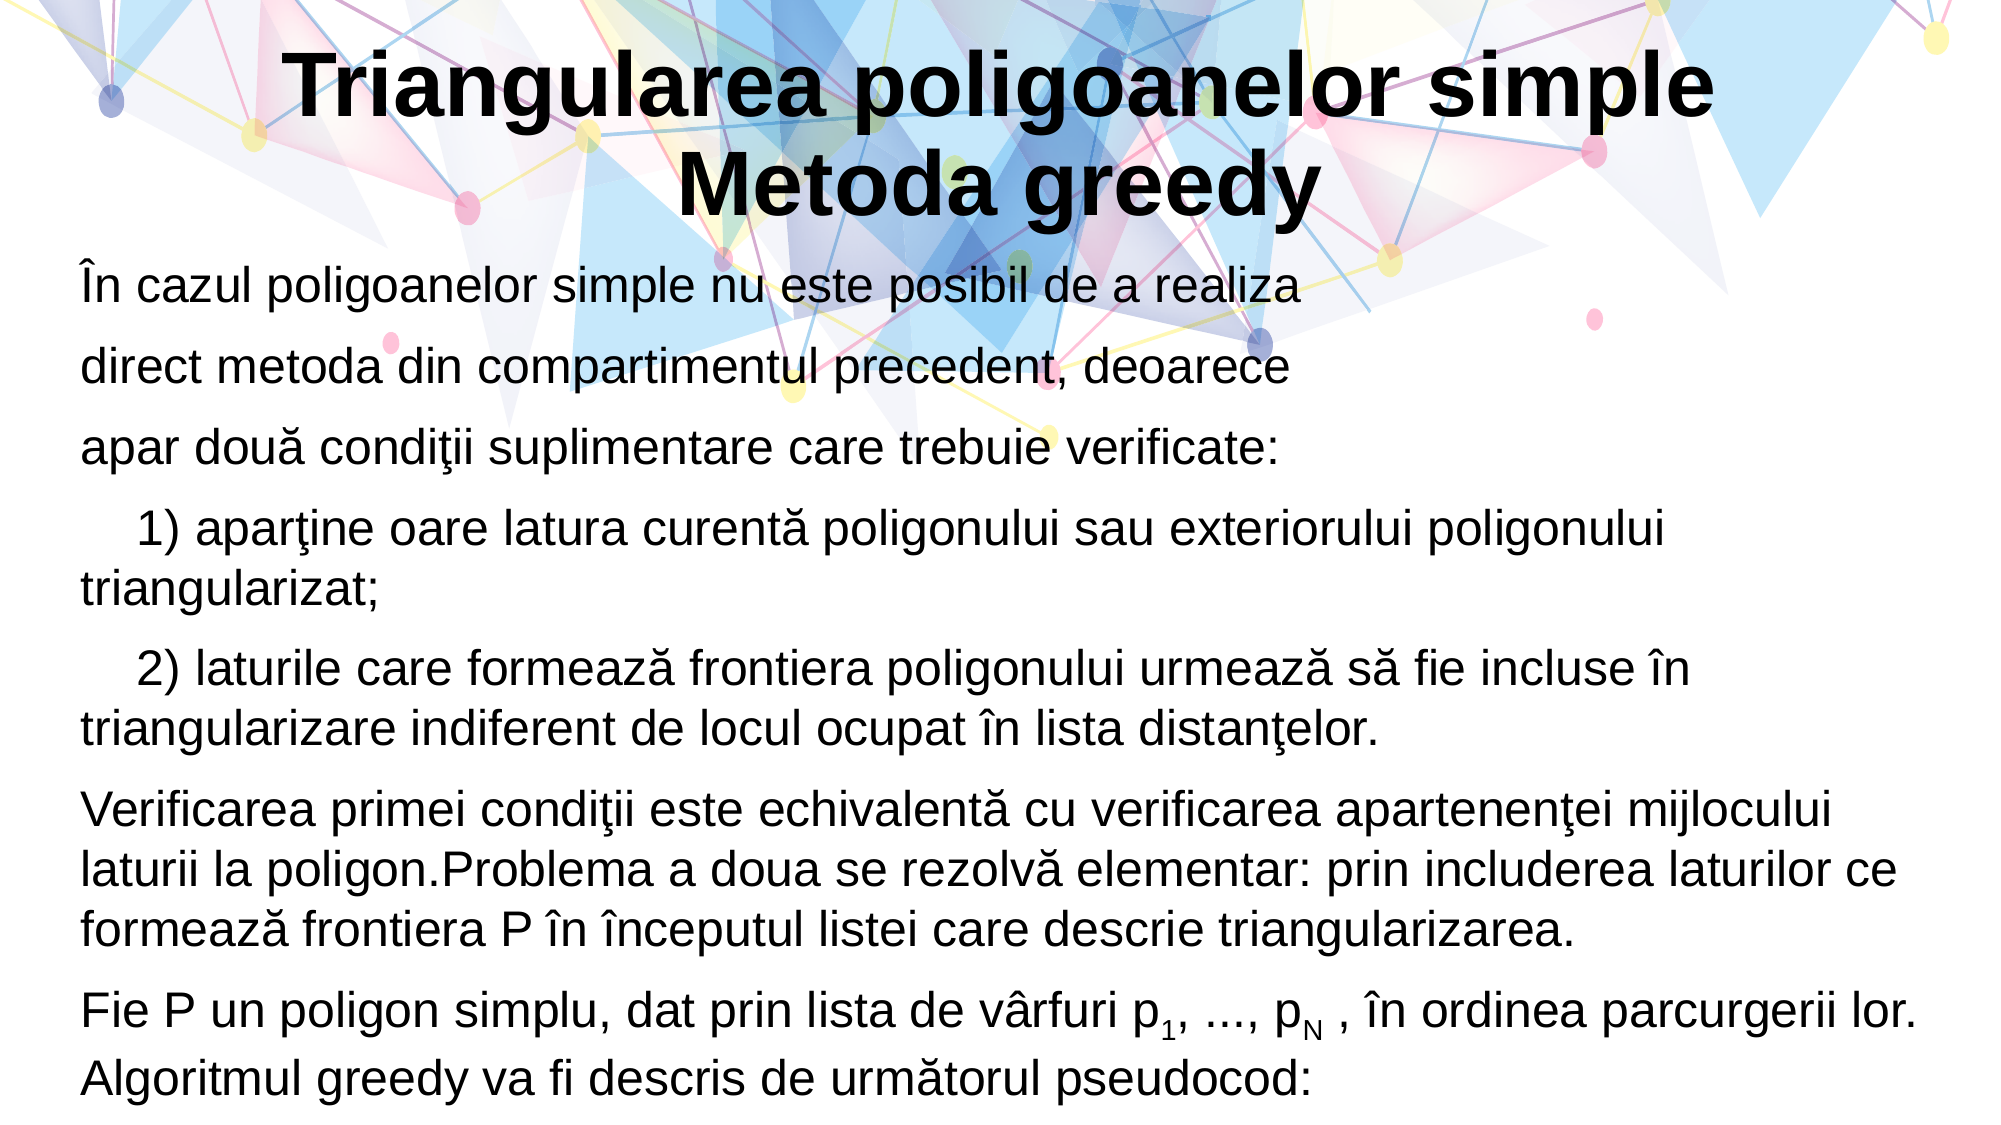

# Triangularea poligoanelor simple Metoda greedy
În cazul poligoanelor simple nu este posibil de a realiza
direct metoda din compartimentul precedent, deoarece
apar două condiţii suplimentare care trebuie verificate:
    1) aparţine oare latura curentă poligonului sau exteriorului poligonului triangularizat;
    2) laturile care formează frontiera poligonului urmează să fie incluse în triangularizare indiferent de locul ocupat în lista distanţelor.
Verificarea primei condiţii este echivalentă cu verificarea apartenenţei mijlocului laturii la poligon.Problema a doua se rezolvă elementar: prin includerea laturilor ce formează frontiera P în începutul listei care descrie triangularizarea.
Fie P un poligon simplu, dat prin lista de vârfuri p1, ..., pN , în ordinea parcurgerii lor. Algoritmul greedy va fi descris de următorul pseudocod: